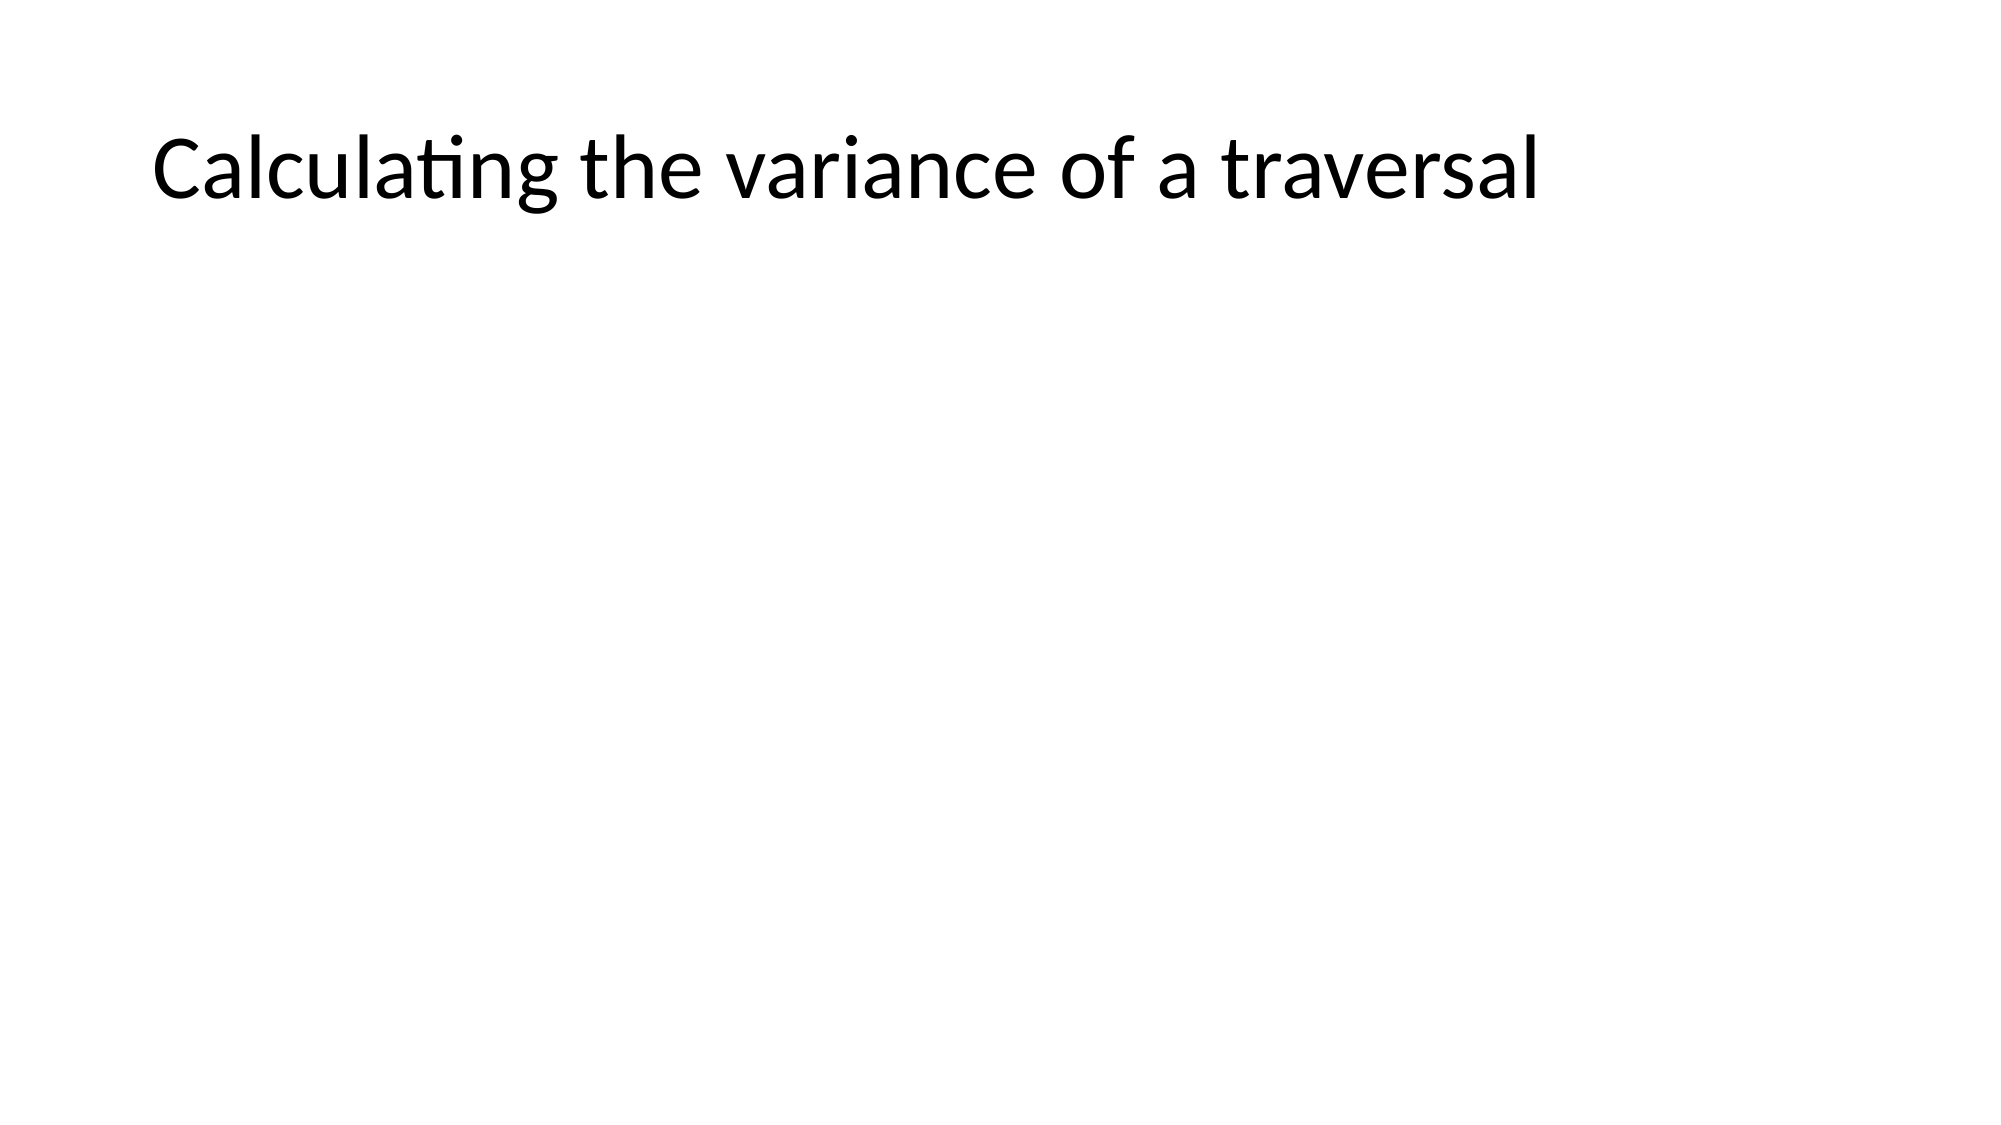

# Calculating the variance of a traversal